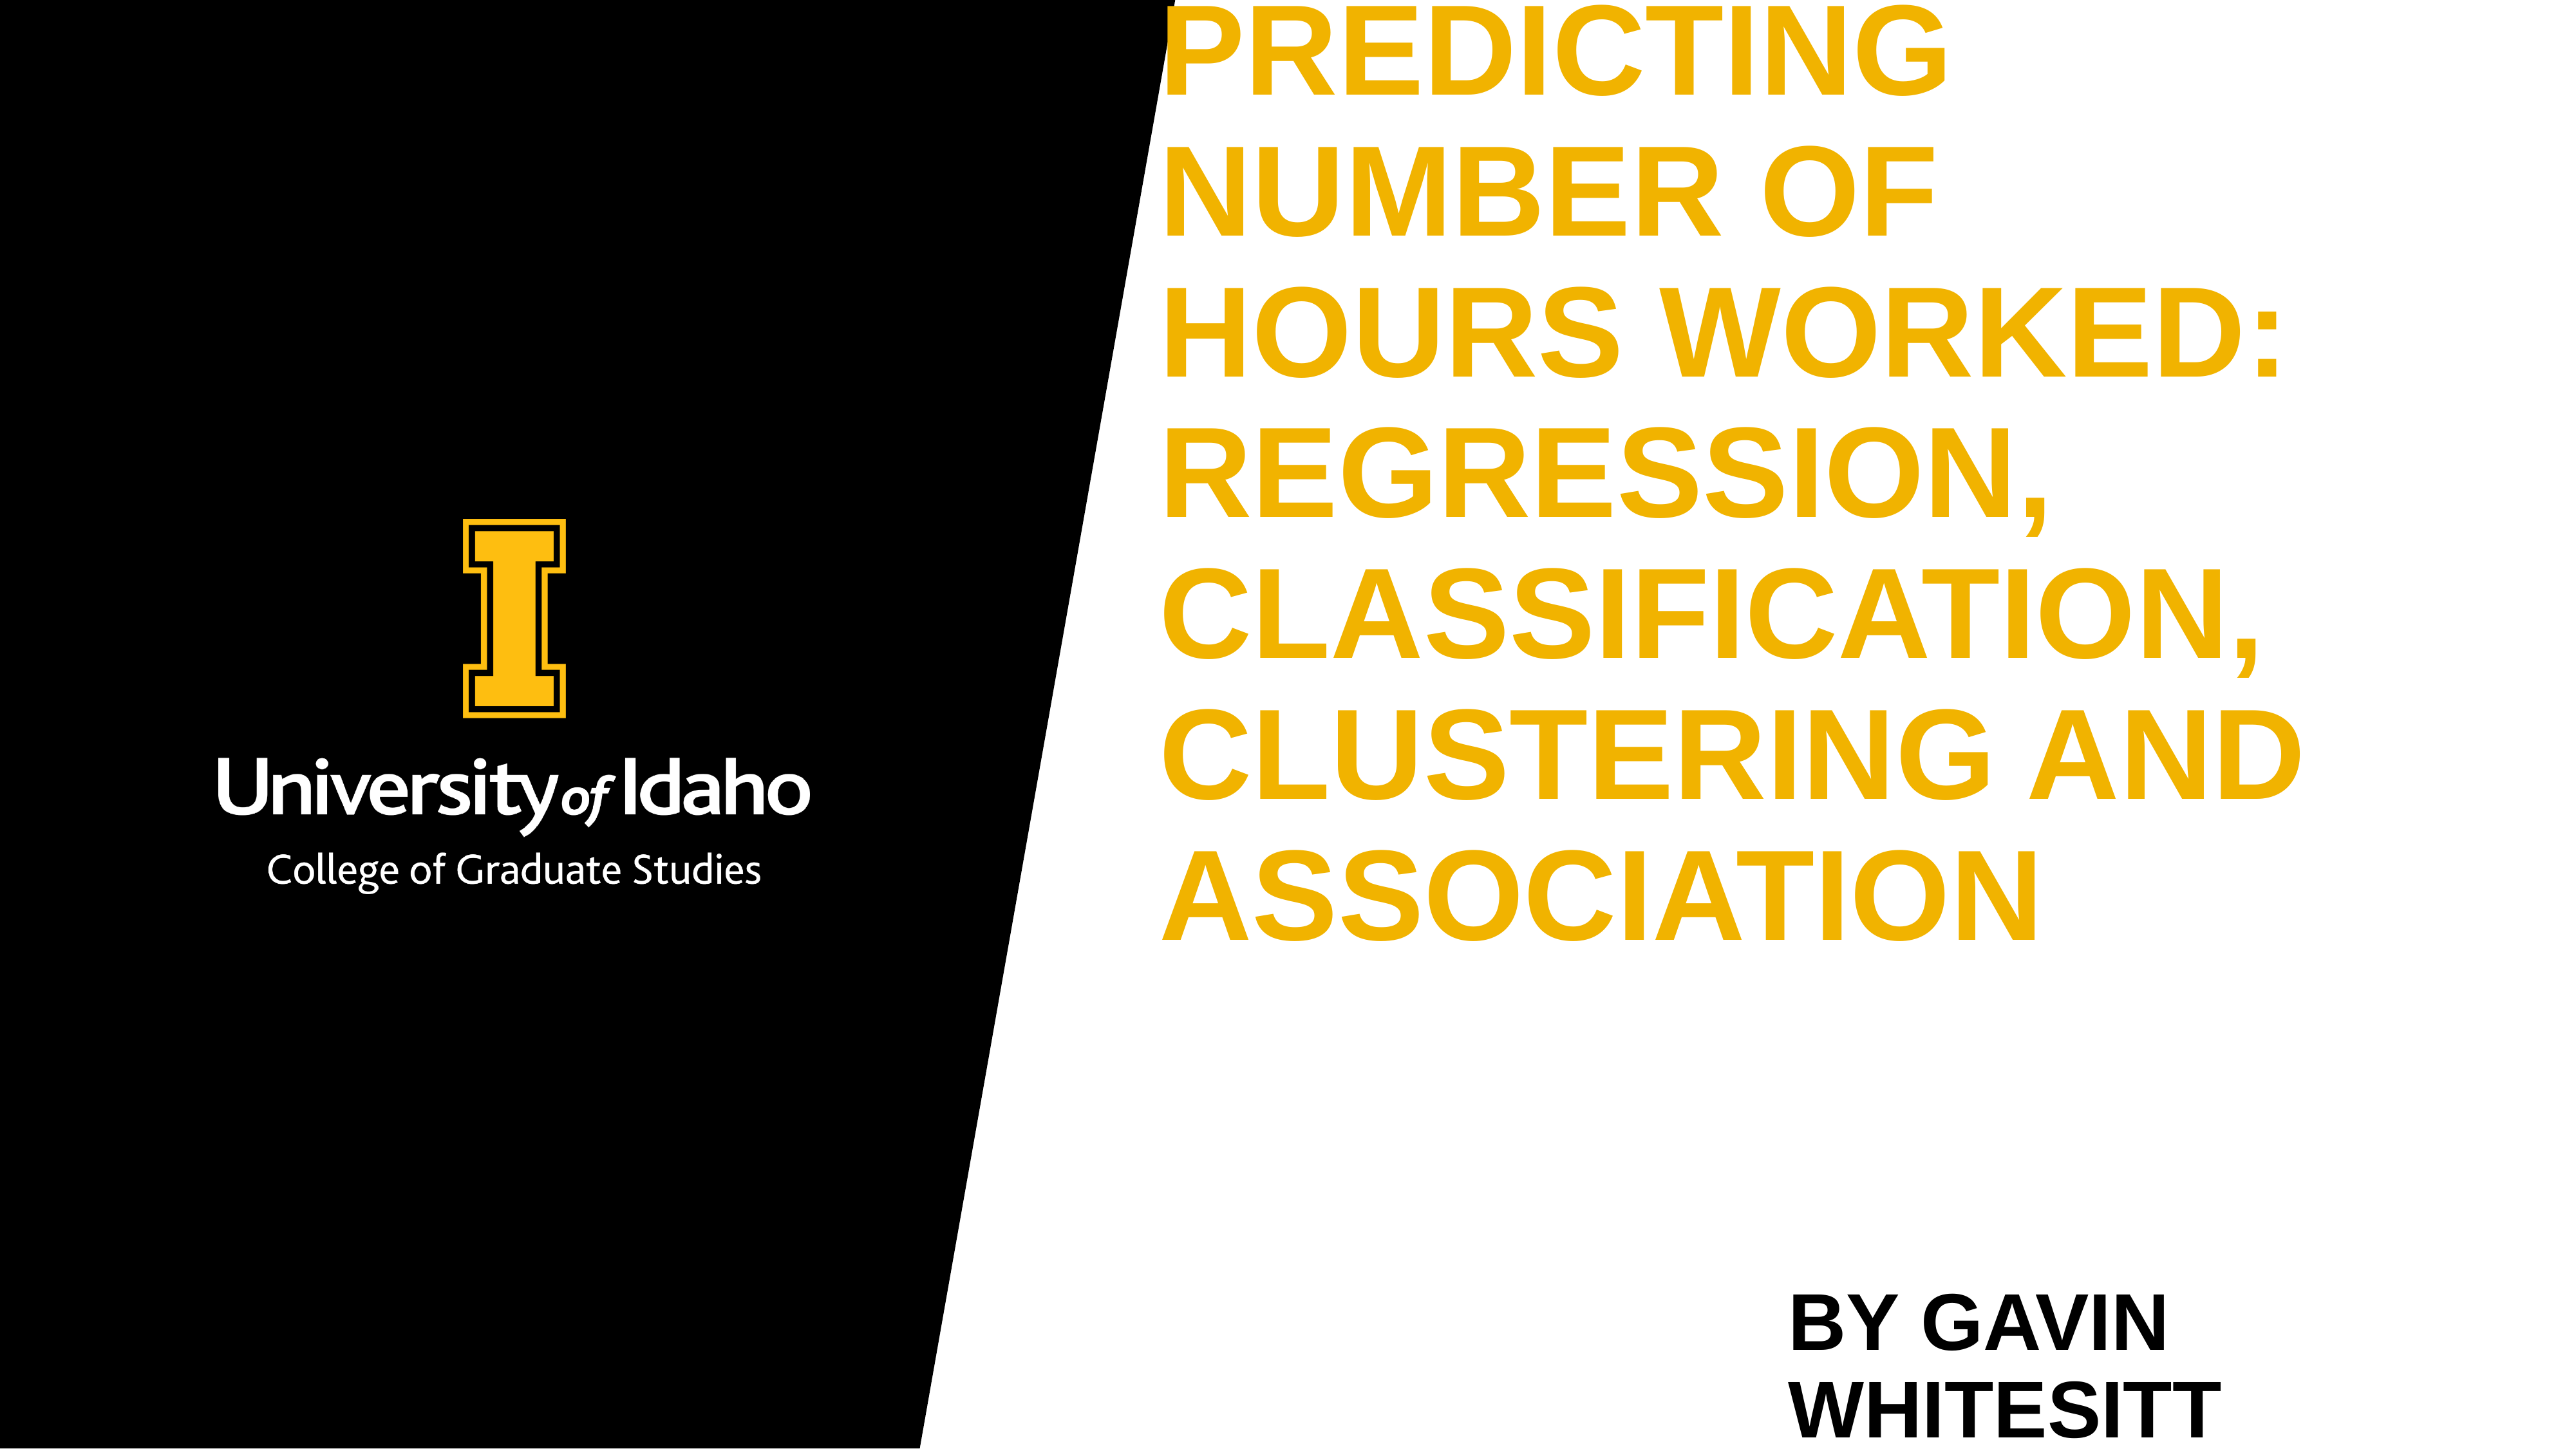

# PREDICTING Number of hours worked: Regression, classification, Clustering and association
By Gavin Whitesitt